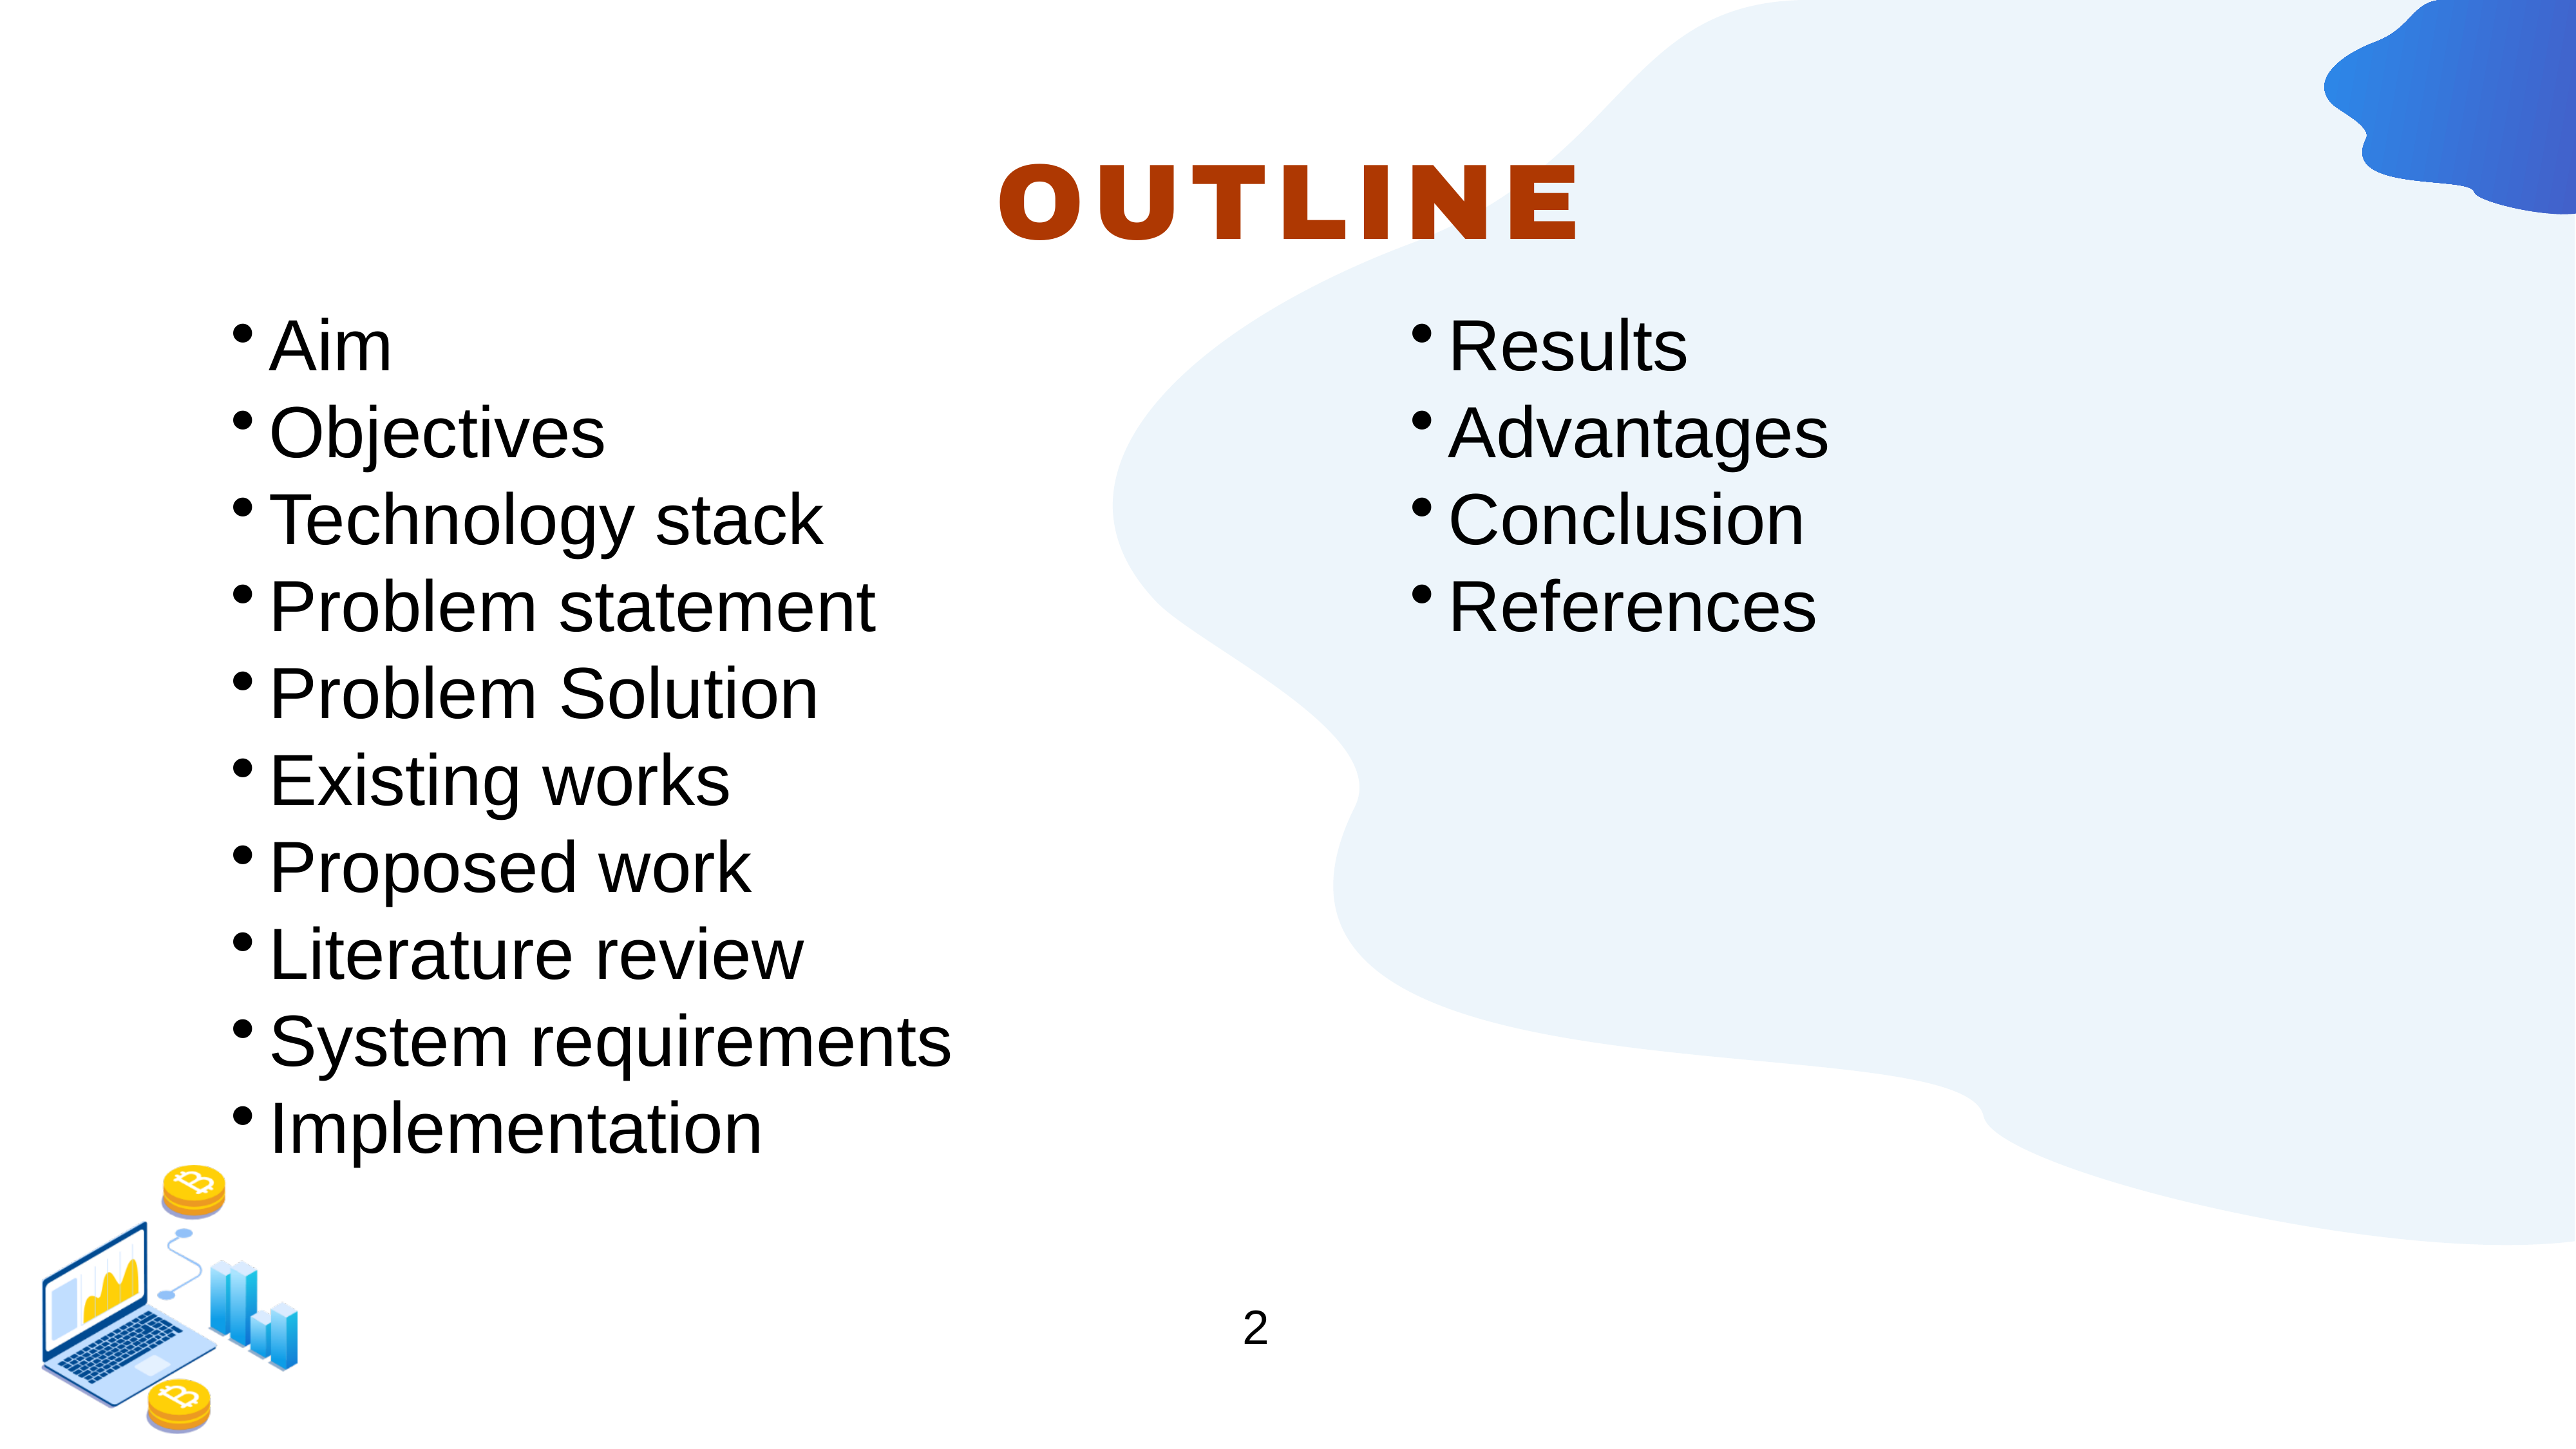

# OUTLINE
Aim
Objectives
Technology stack
Problem statement
Problem Solution
Existing works
Proposed work
Literature review
System requirements
Implementation
Results
Advantages
Conclusion
References
2